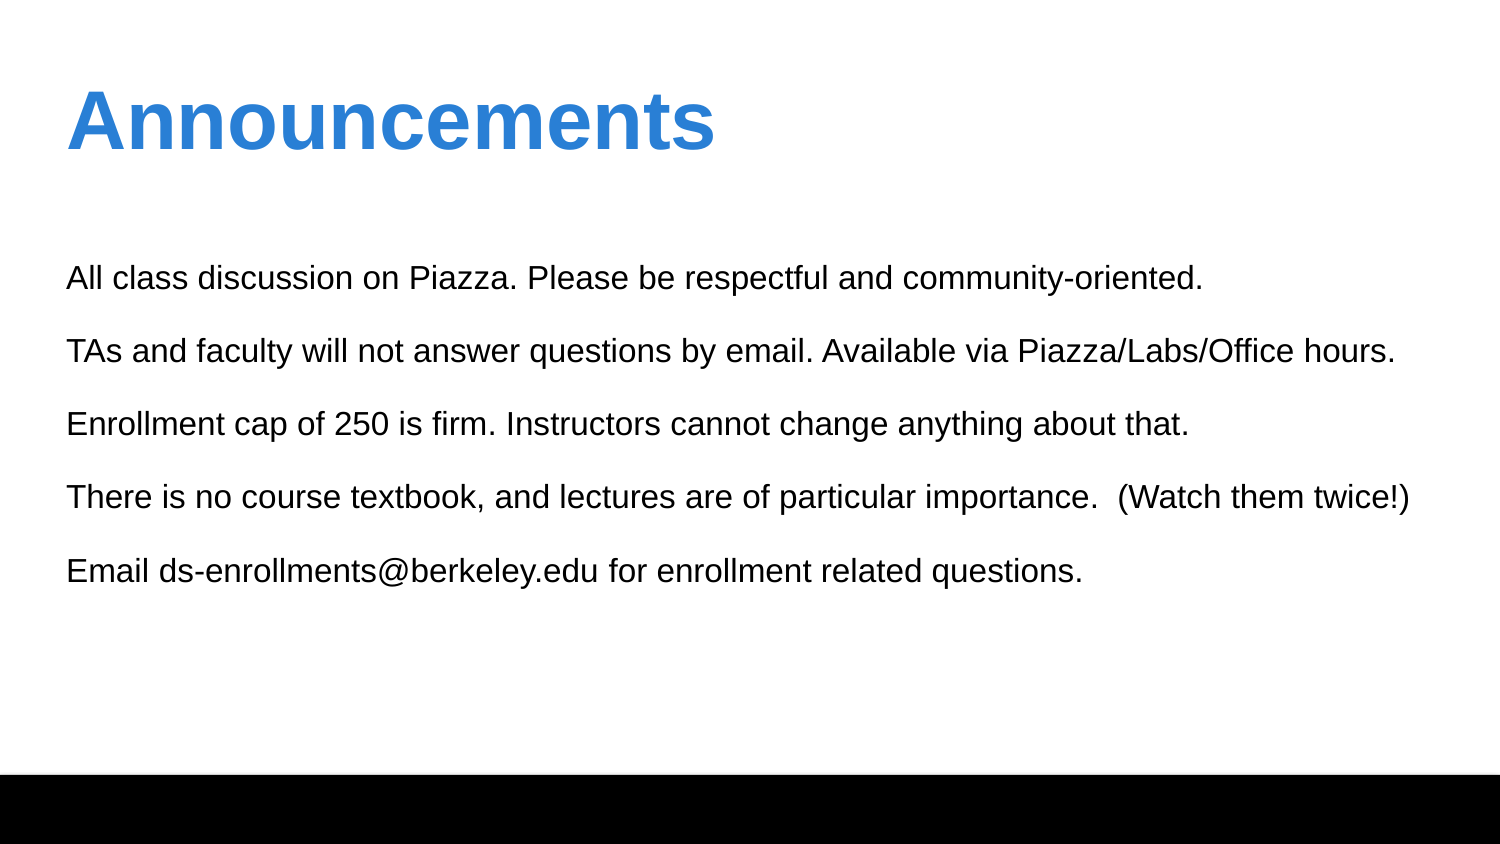

# Announcements
All class discussion on Piazza. Please be respectful and community-oriented.
TAs and faculty will not answer questions by email. Available via Piazza/Labs/Office hours.
Enrollment cap of 250 is firm. Instructors cannot change anything about that.
There is no course textbook, and lectures are of particular importance.  (Watch them twice!)
Email ds-enrollments@berkeley.edu for enrollment related questions.